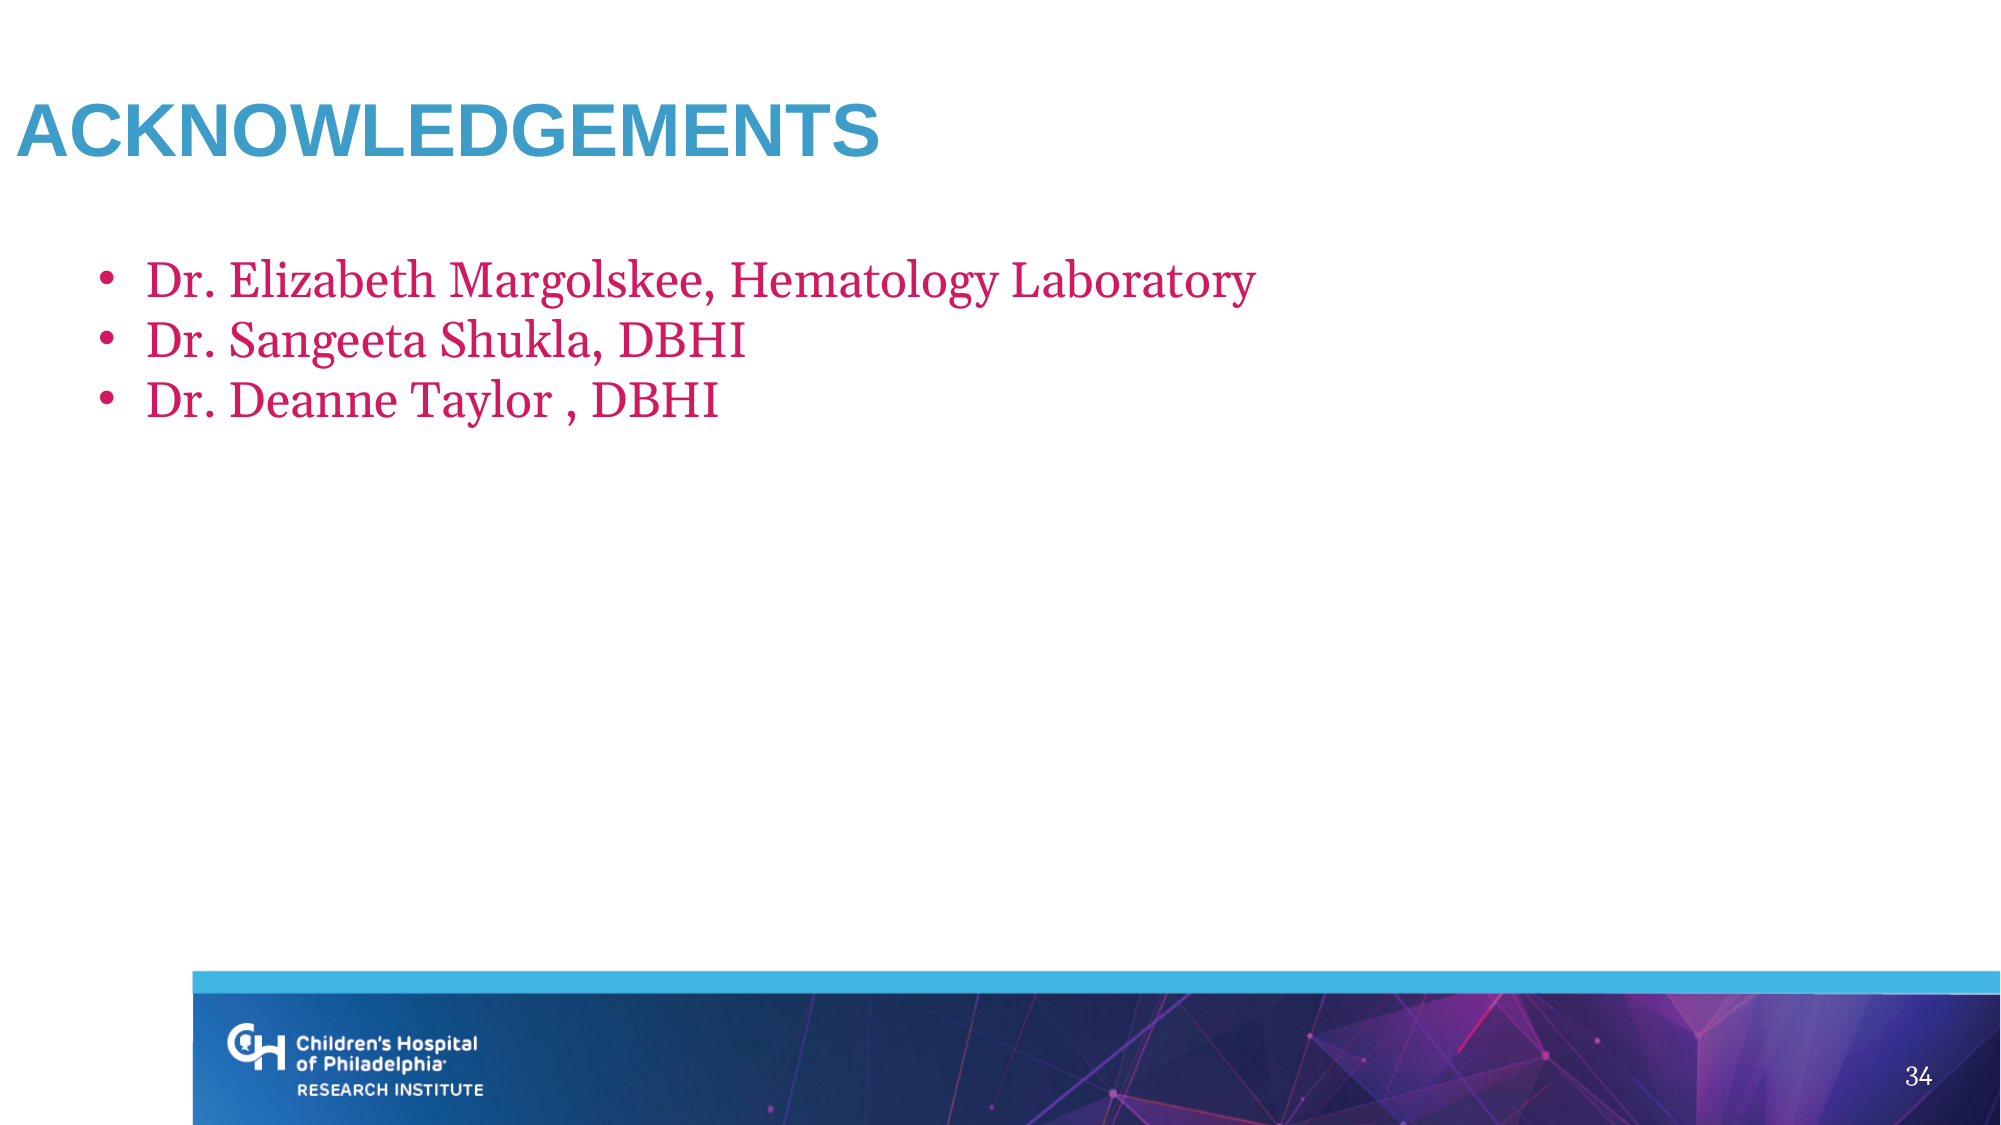

# Acknowledgements

Dr. Elizabeth Margolskee, Hematology Laboratory
Dr. Sangeeta Shukla, DBHI
Dr. Deanne Taylor , DBHI

34